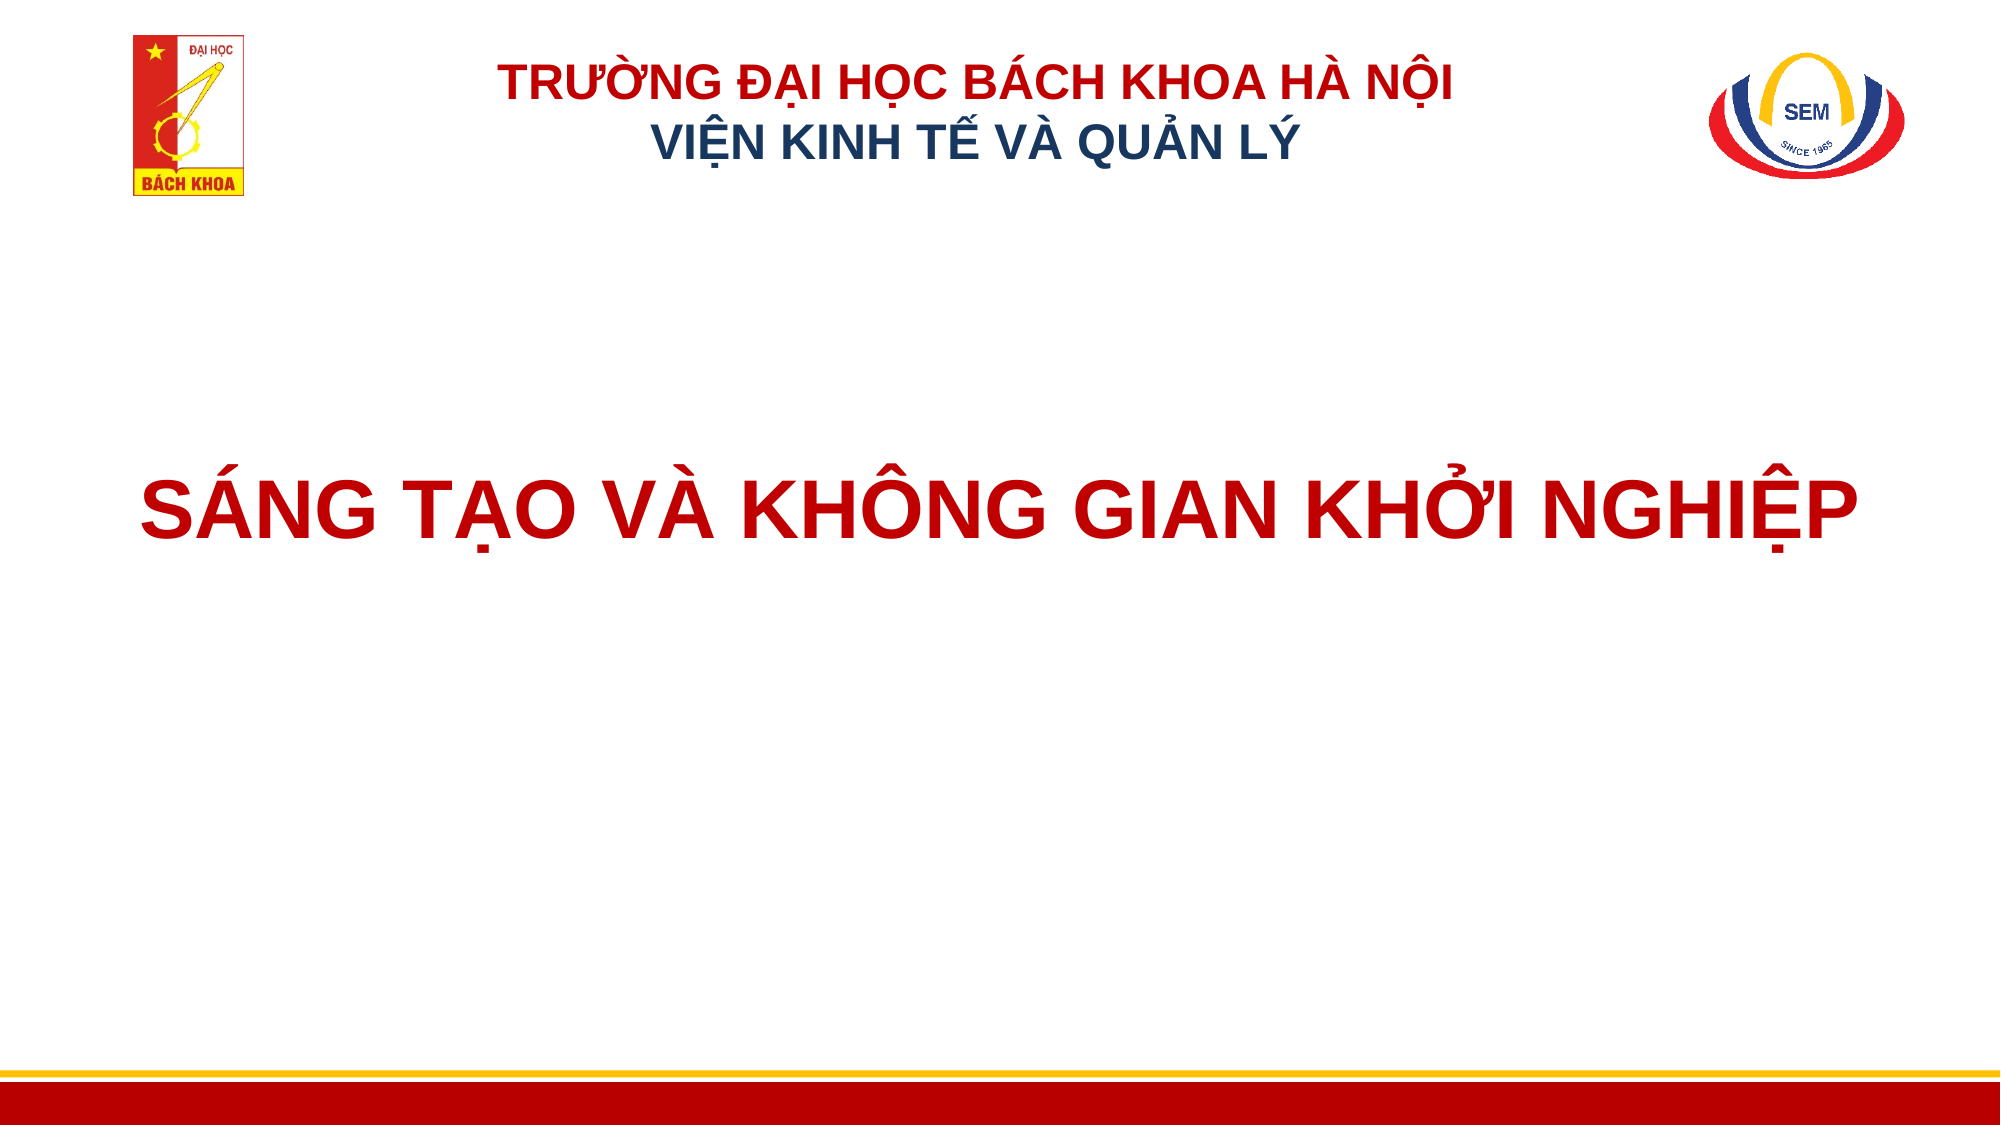

# SÁNG TẠO VÀ KHÔNG GIAN KHỞI NGHIỆP